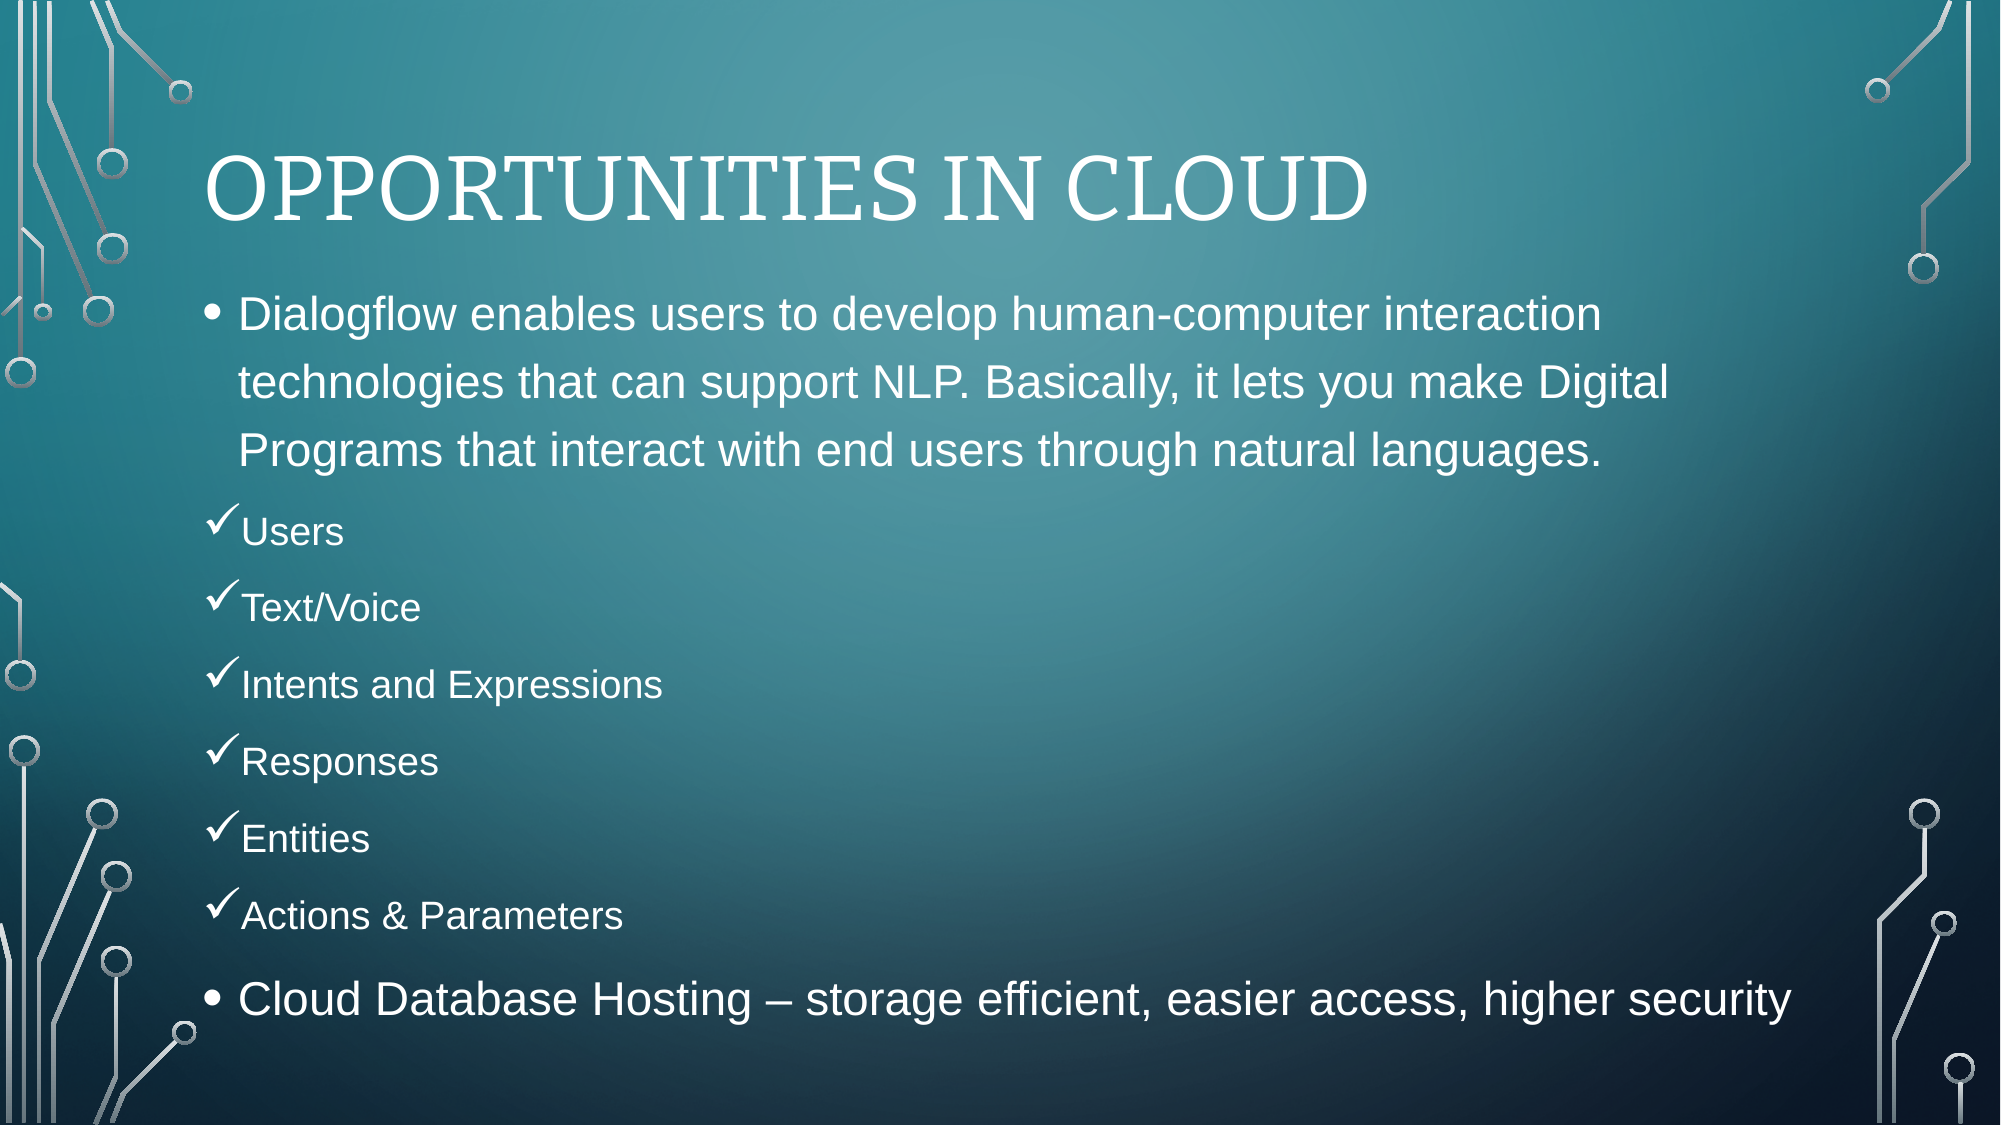

# Opportunities in cloud
Dialogflow enables users to develop human-computer interaction technologies that can support NLP. Basically, it lets you make Digital Programs that interact with end users through natural languages.
Users
Text/Voice
Intents and Expressions
Responses
Entities
Actions & Parameters
Cloud Database Hosting – storage efficient, easier access, higher security